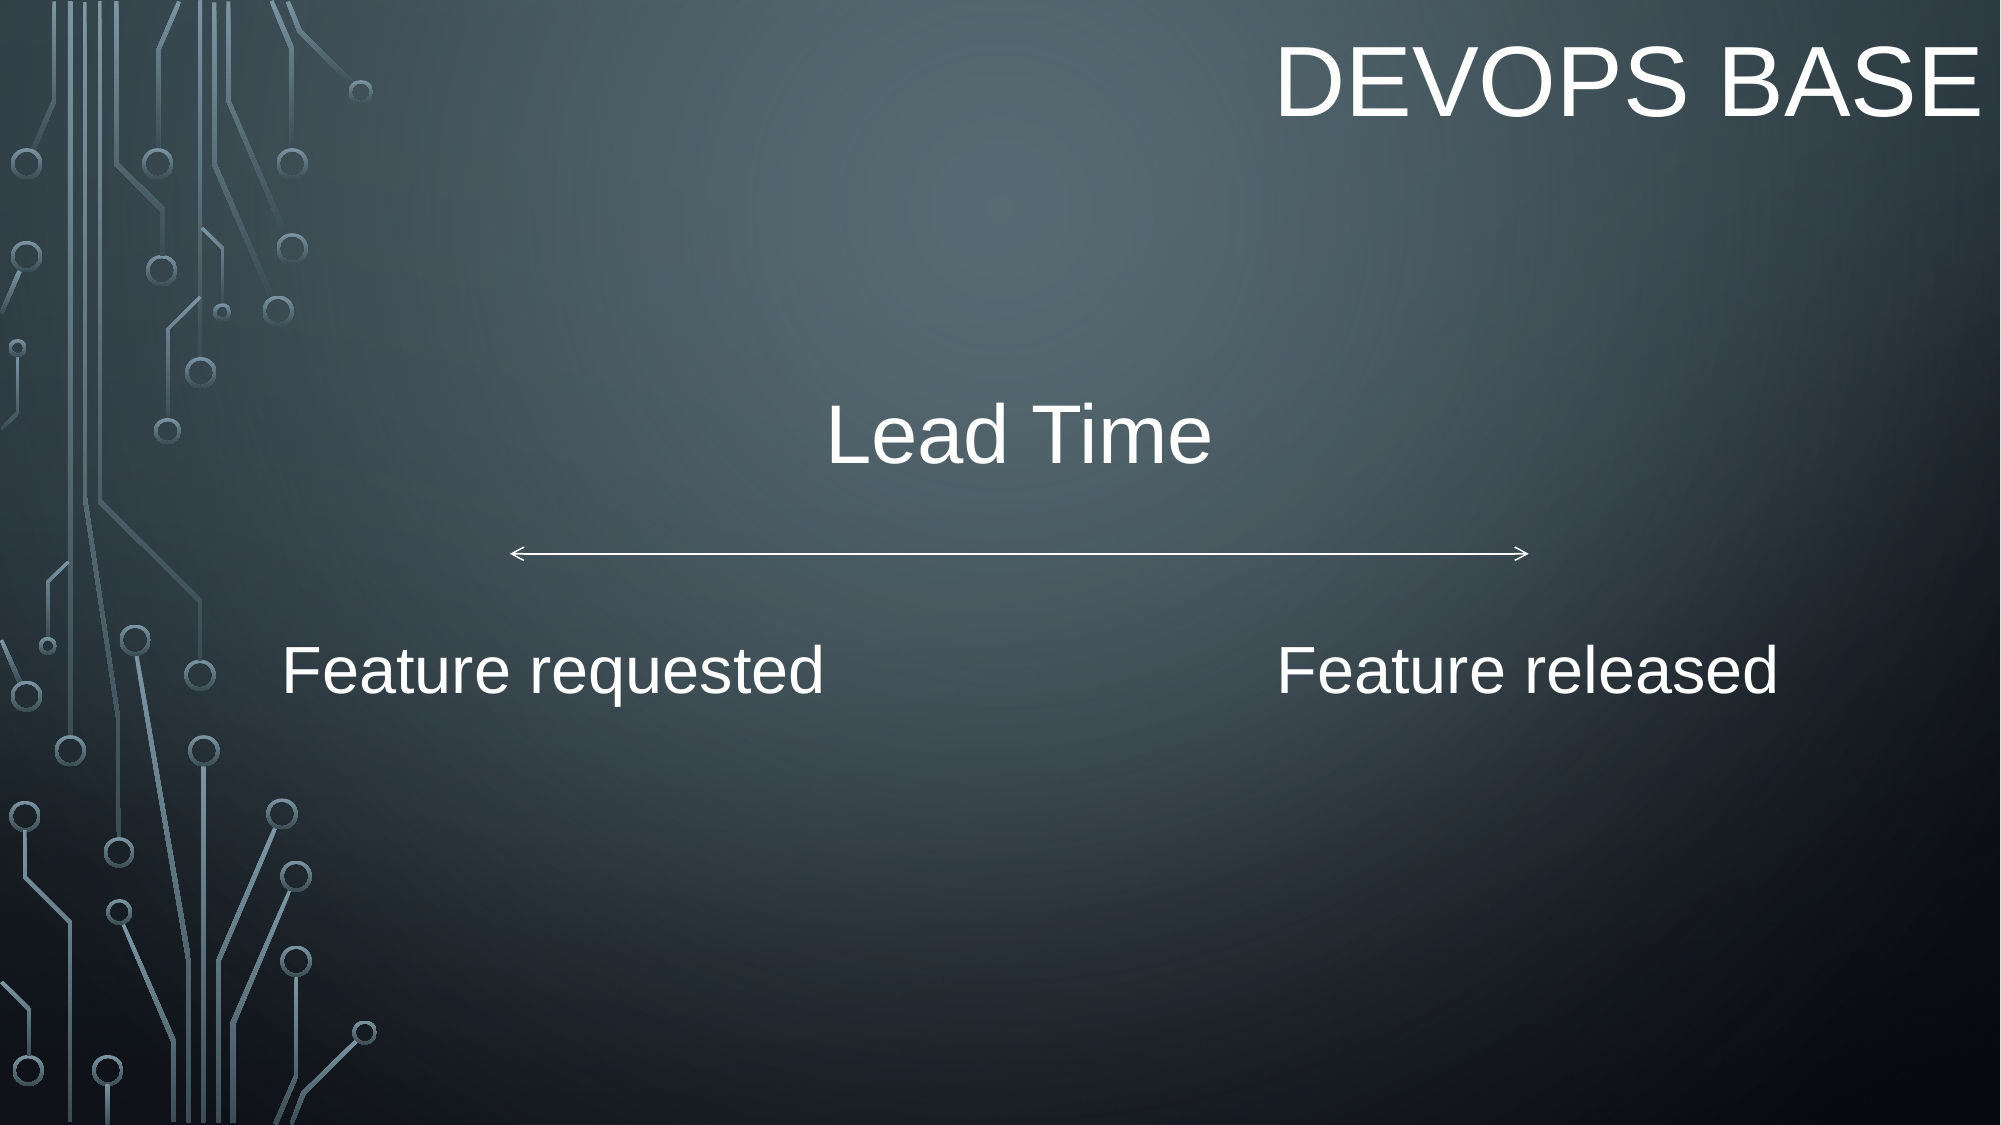

# Devops BASE
Lead Time
Feature released
Feature requested